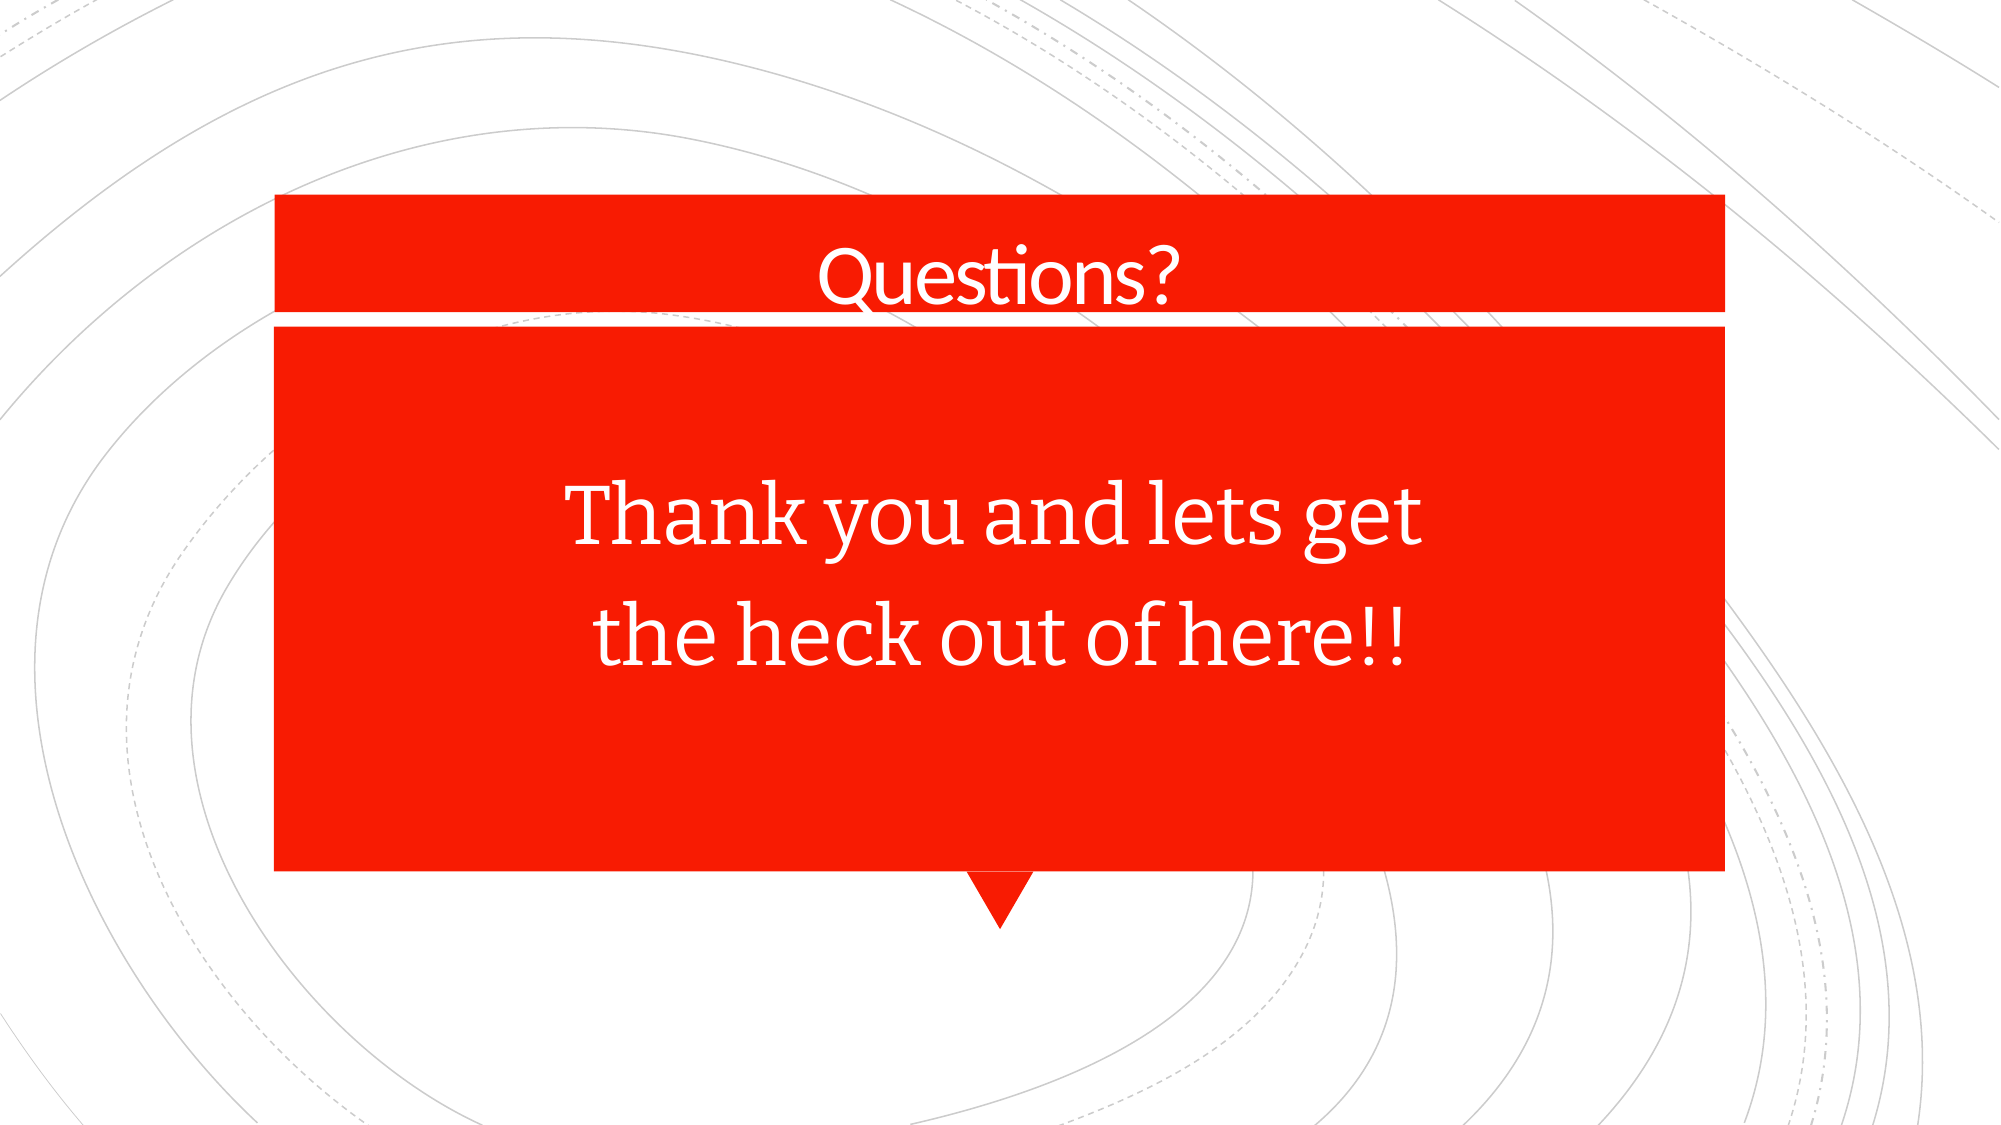

# Questions?
Thank you and lets get
the heck out of here!!